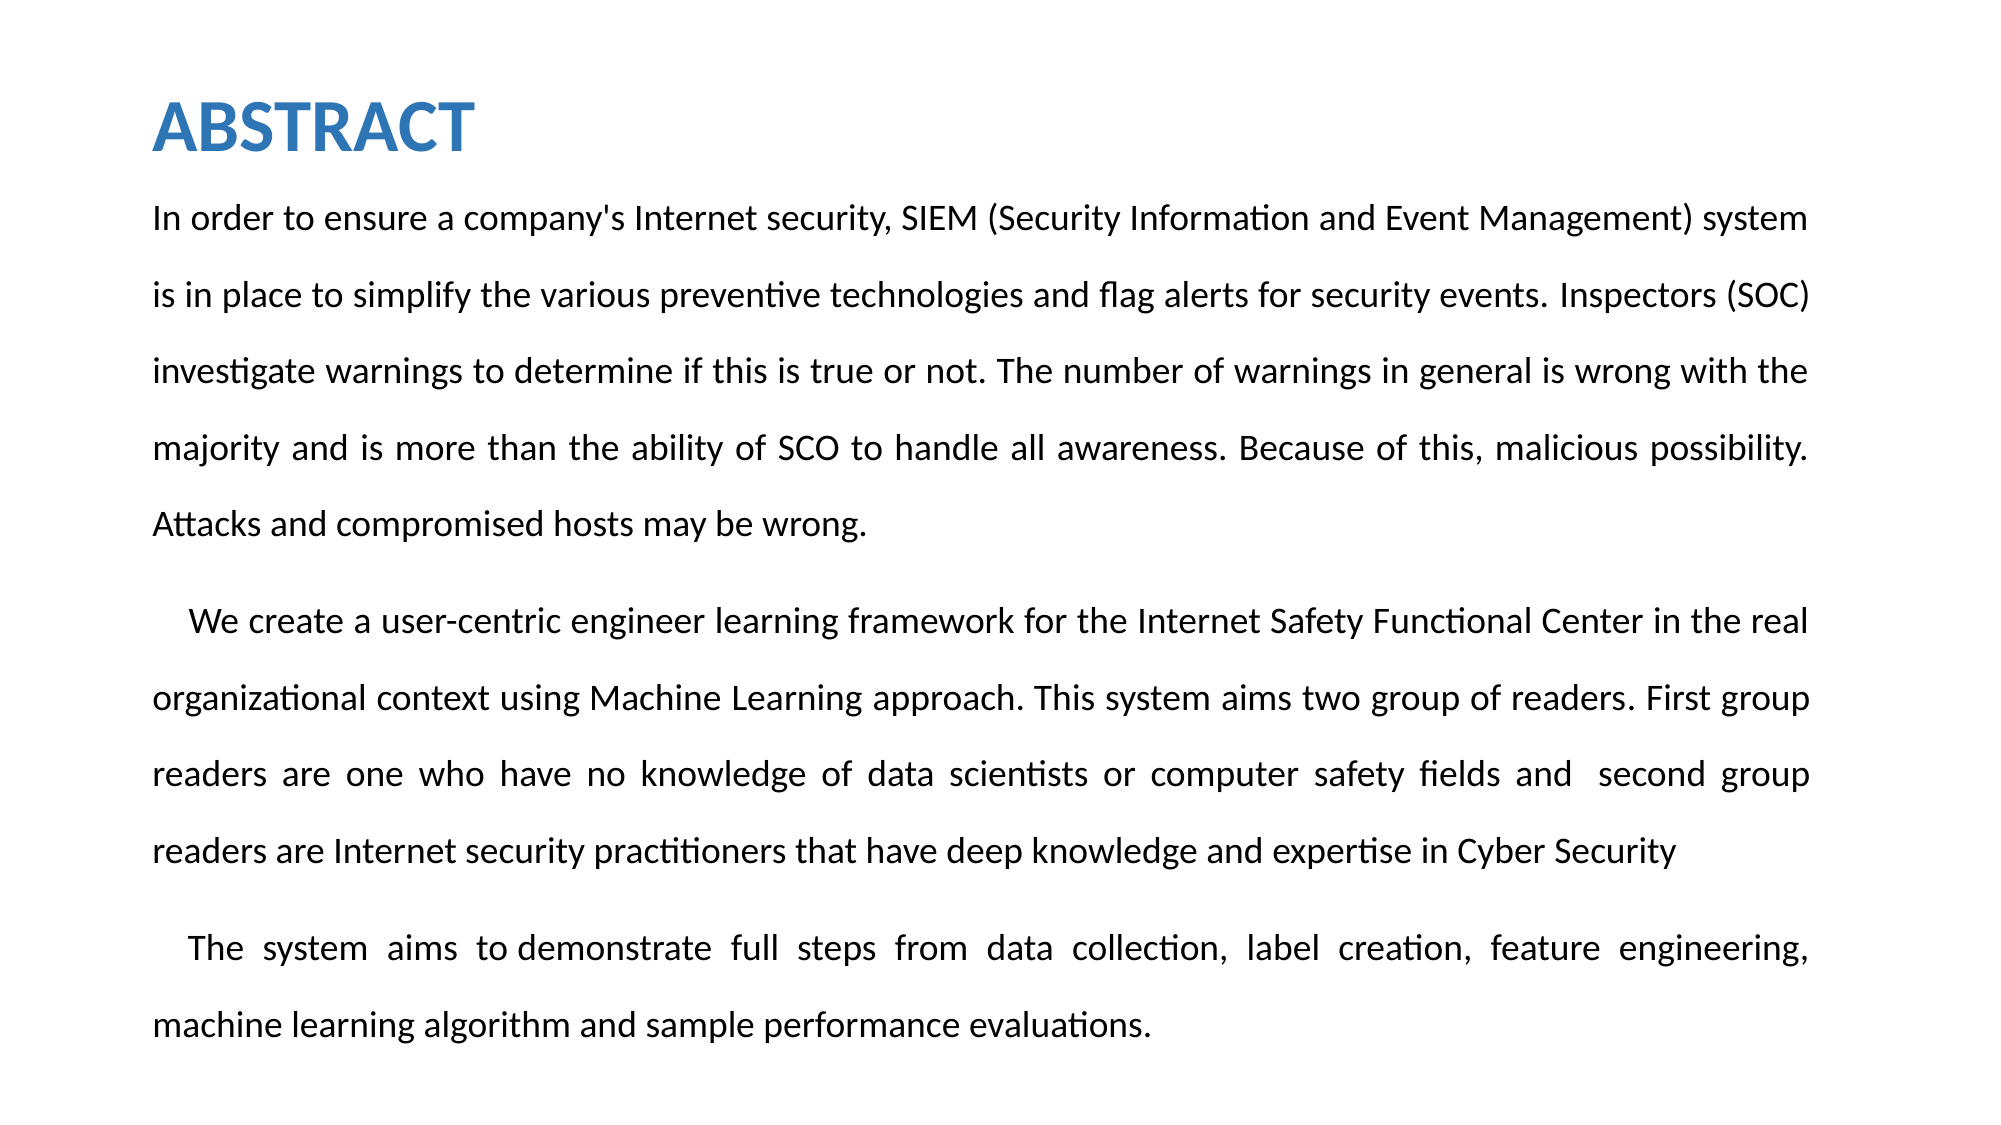

# ABSTRACT
In order to ensure a company's Internet security, SIEM (Security Information and Event Management) system is in place to simplify the various preventive technologies and flag alerts for security events. Inspectors (SOC) investigate warnings to determine if this is true or not. The number of warnings in general is wrong with the majority and is more than the ability of SCO to handle all awareness. Because of this, malicious possibility. Attacks and compromised hosts may be wrong.
    We create a user-centric engineer learning framework for the Internet Safety Functional Center in the real organizational context using Machine Learning approach. This system aims two group of readers. First group readers are one who have no knowledge of data scientists or computer safety fields and  second group readers are Internet security practitioners that have deep knowledge and expertise in Cyber Security
   The system aims to demonstrate full steps from data collection, label creation, feature engineering, machine learning algorithm and sample performance evaluations.